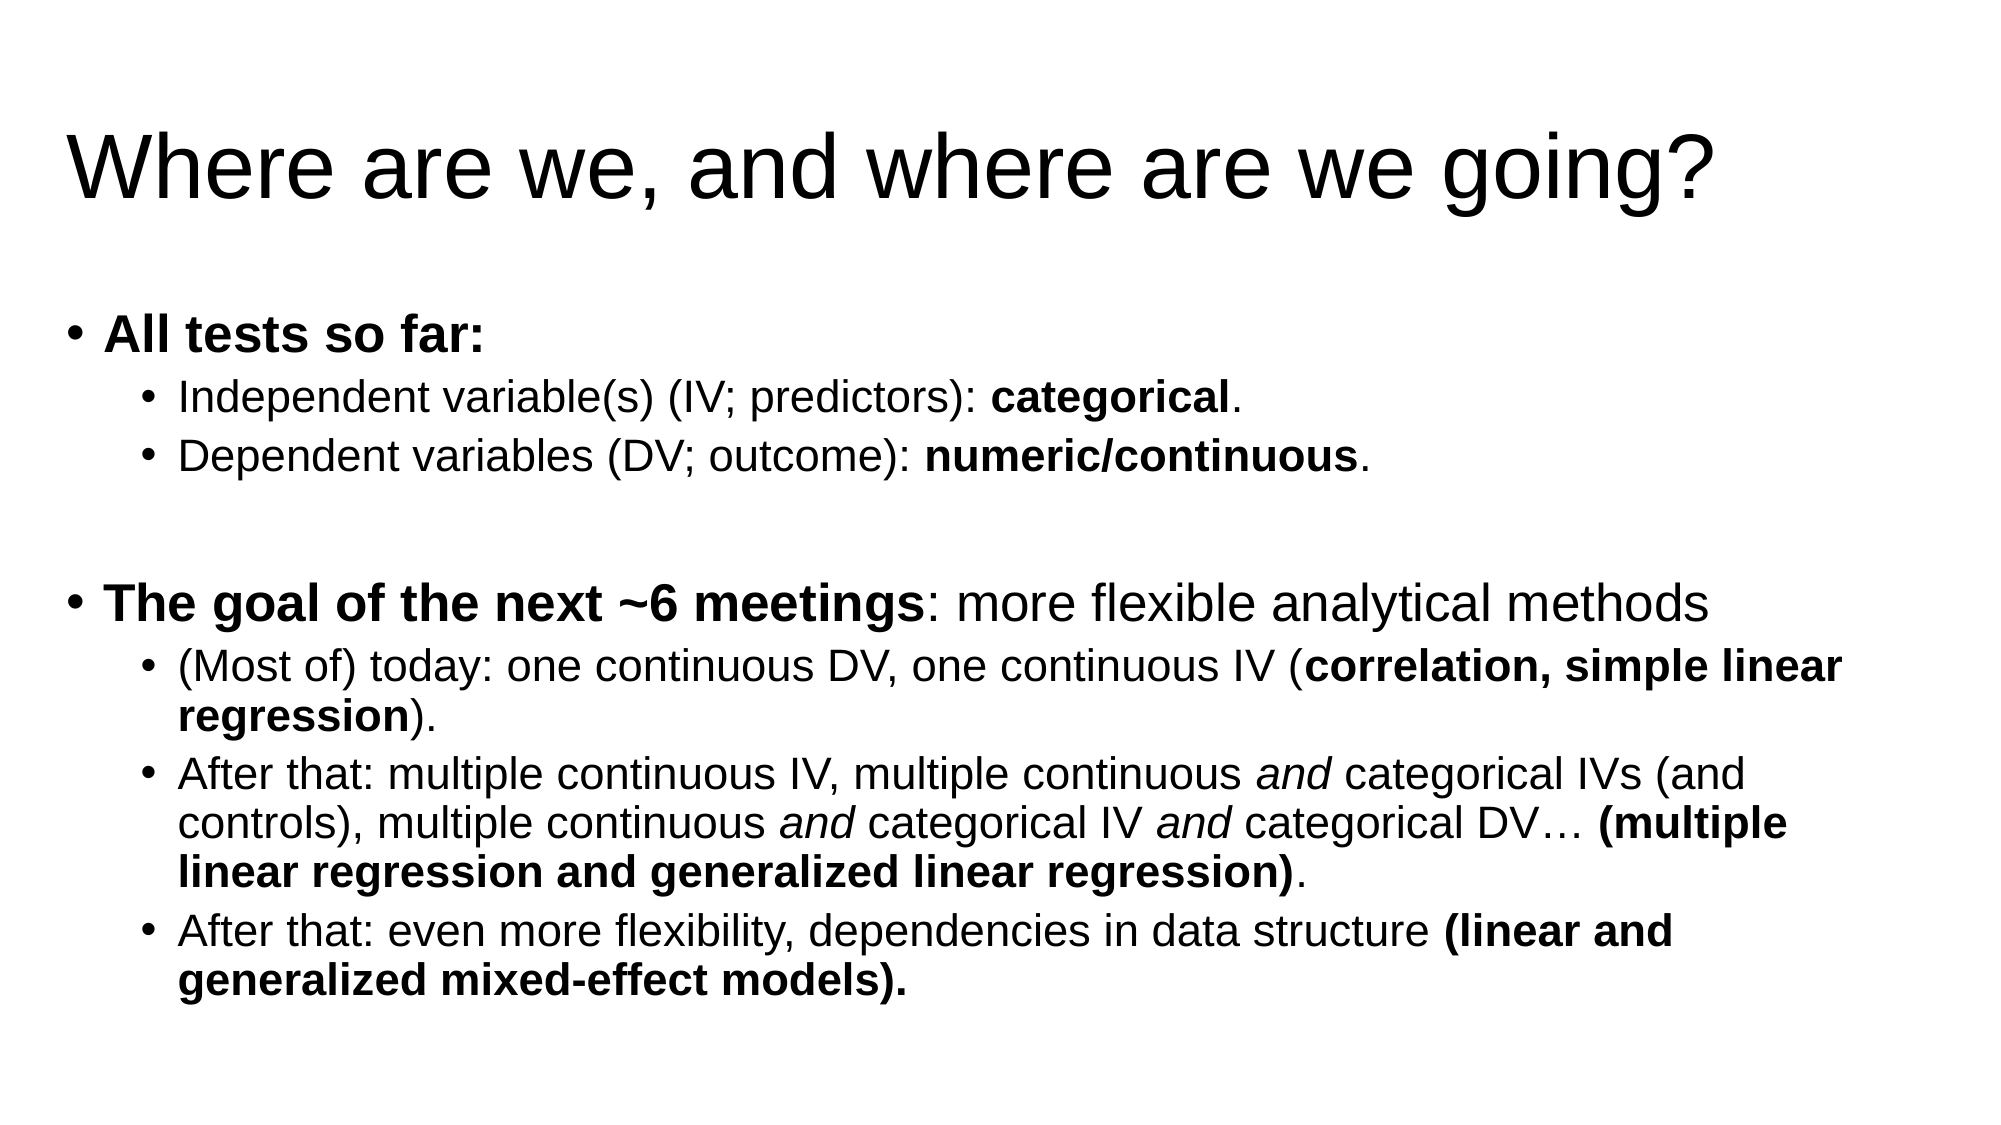

# Where are we, and where are we going?
All tests so far:
Independent variable(s) (IV; predictors): categorical.
Dependent variables (DV; outcome): numeric/continuous.

The goal of the next ~6 meetings: more flexible analytical methods
(Most of) today: one continuous DV, one continuous IV (correlation, simple linear regression).
After that: multiple continuous IV, multiple continuous and categorical IVs (and controls), multiple continuous and categorical IV and categorical DV… (multiple linear regression and generalized linear regression).
After that: even more flexibility, dependencies in data structure (linear and generalized mixed-effect models).